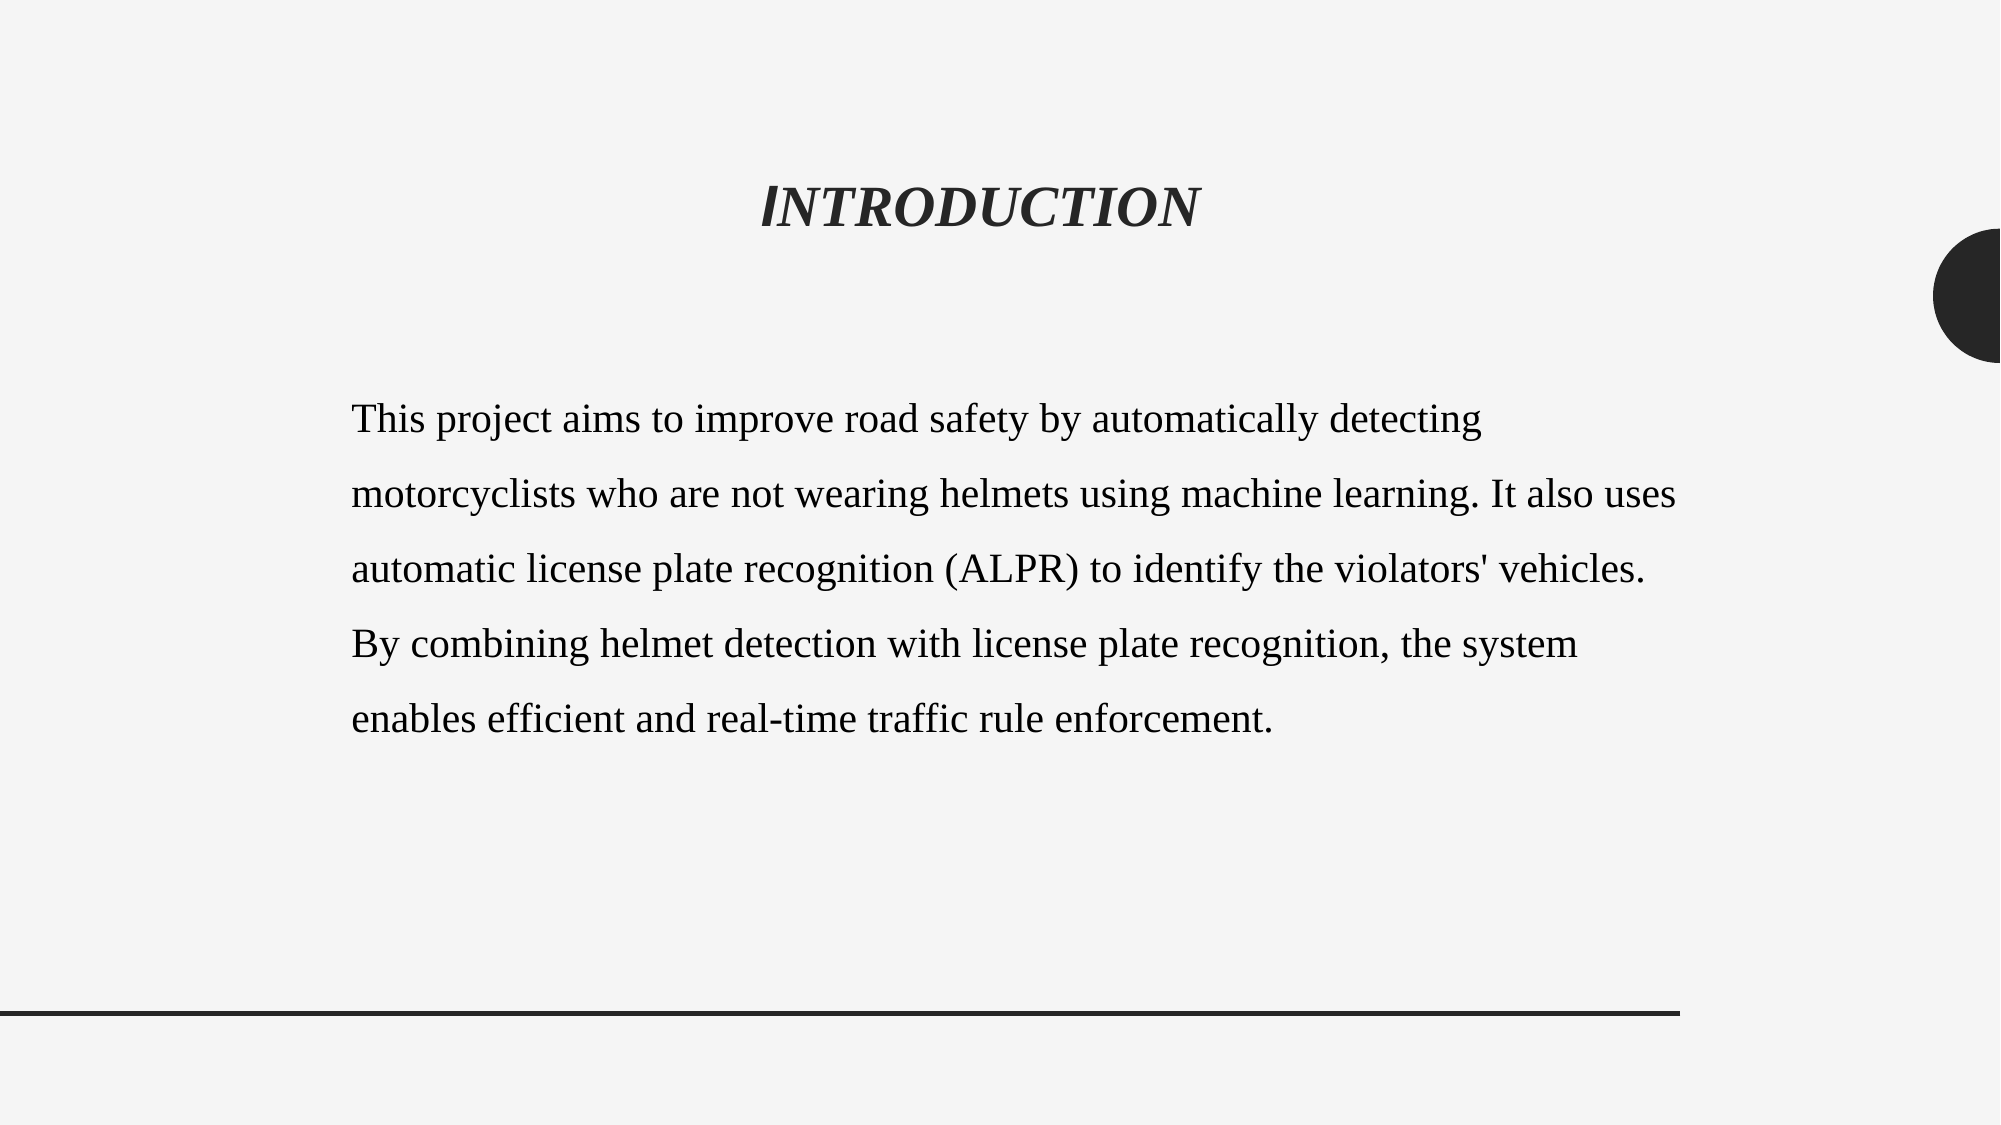

INTRODUCTION
This project aims to improve road safety by automatically detecting motorcyclists who are not wearing helmets using machine learning. It also uses automatic license plate recognition (ALPR) to identify the violators' vehicles. By combining helmet detection with license plate recognition, the system enables efficient and real-time traffic rule enforcement.